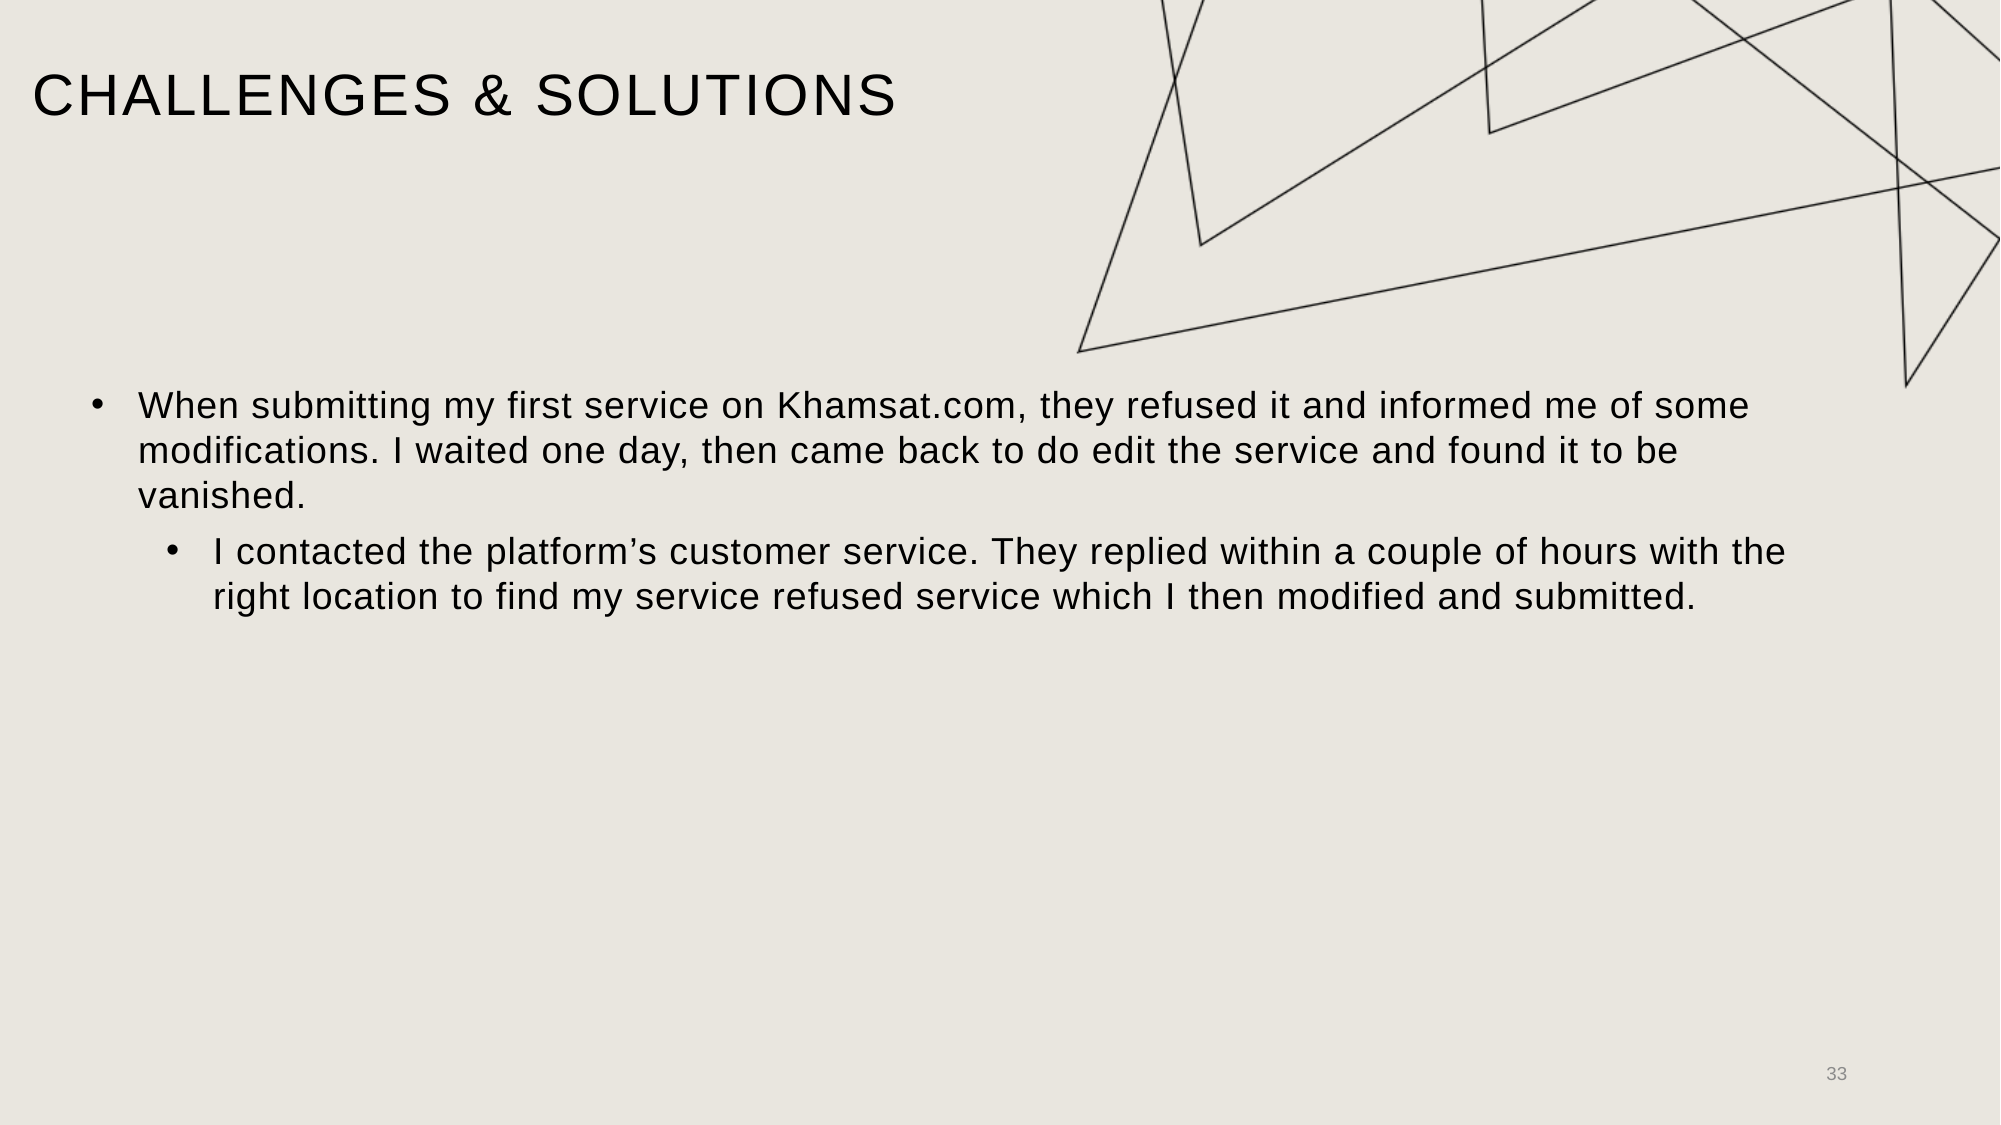

# Challenges & Solutions
When submitting my first service on Khamsat.com, they refused it and informed me of some modifications. I waited one day, then came back to do edit the service and found it to be vanished.
I contacted the platform’s customer service. They replied within a couple of hours with the right location to find my service refused service which I then modified and submitted.

33